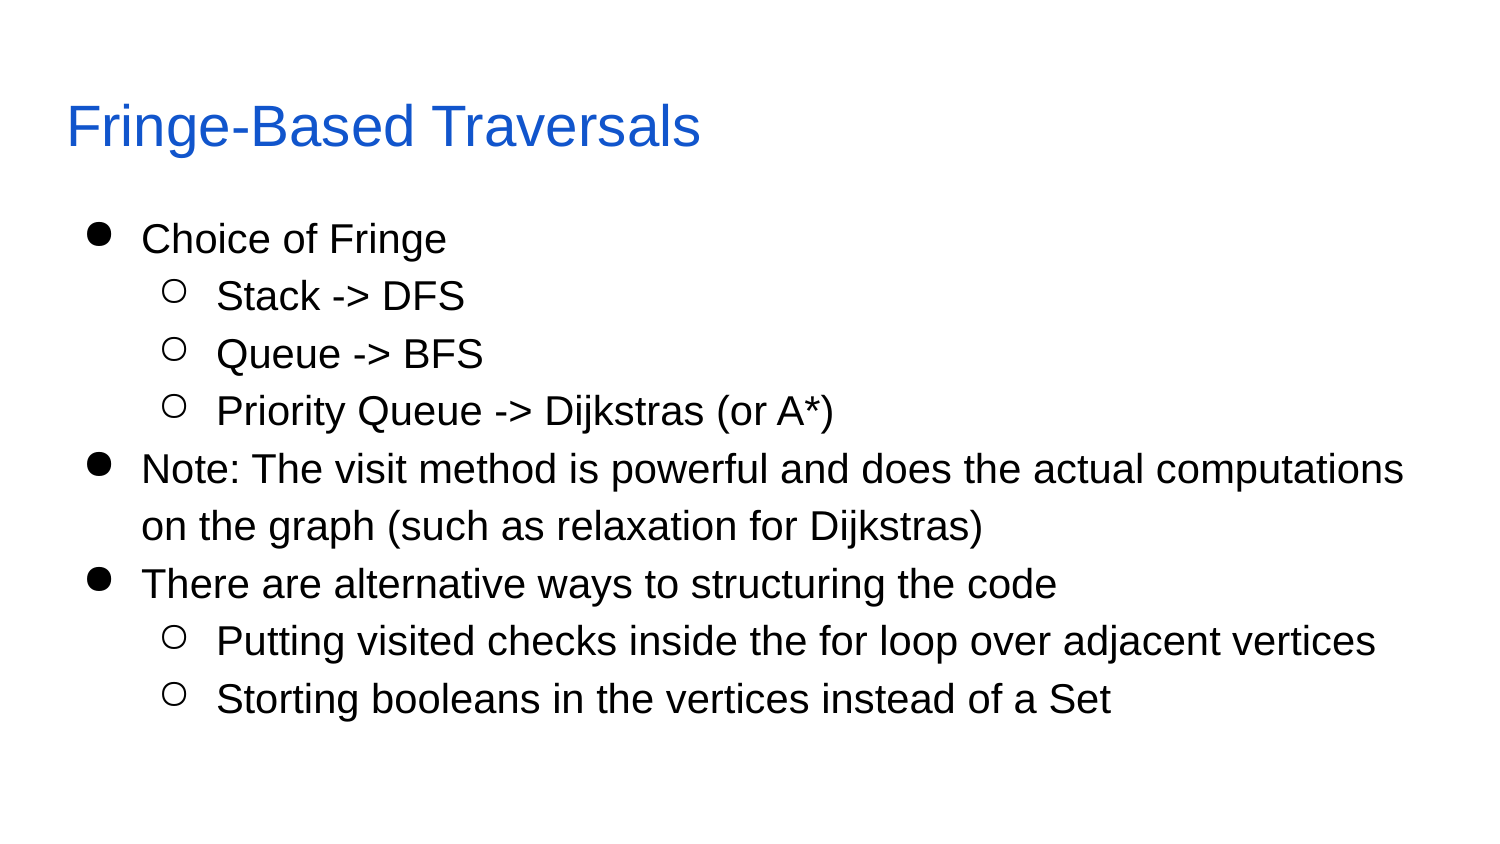

# Fringe-Based Traversals
Choice of Fringe
Stack -> DFS
Queue -> BFS
Priority Queue -> Dijkstras (or A*)
Note: The visit method is powerful and does the actual computations on the graph (such as relaxation for Dijkstras)
There are alternative ways to structuring the code
Putting visited checks inside the for loop over adjacent vertices
Storting booleans in the vertices instead of a Set